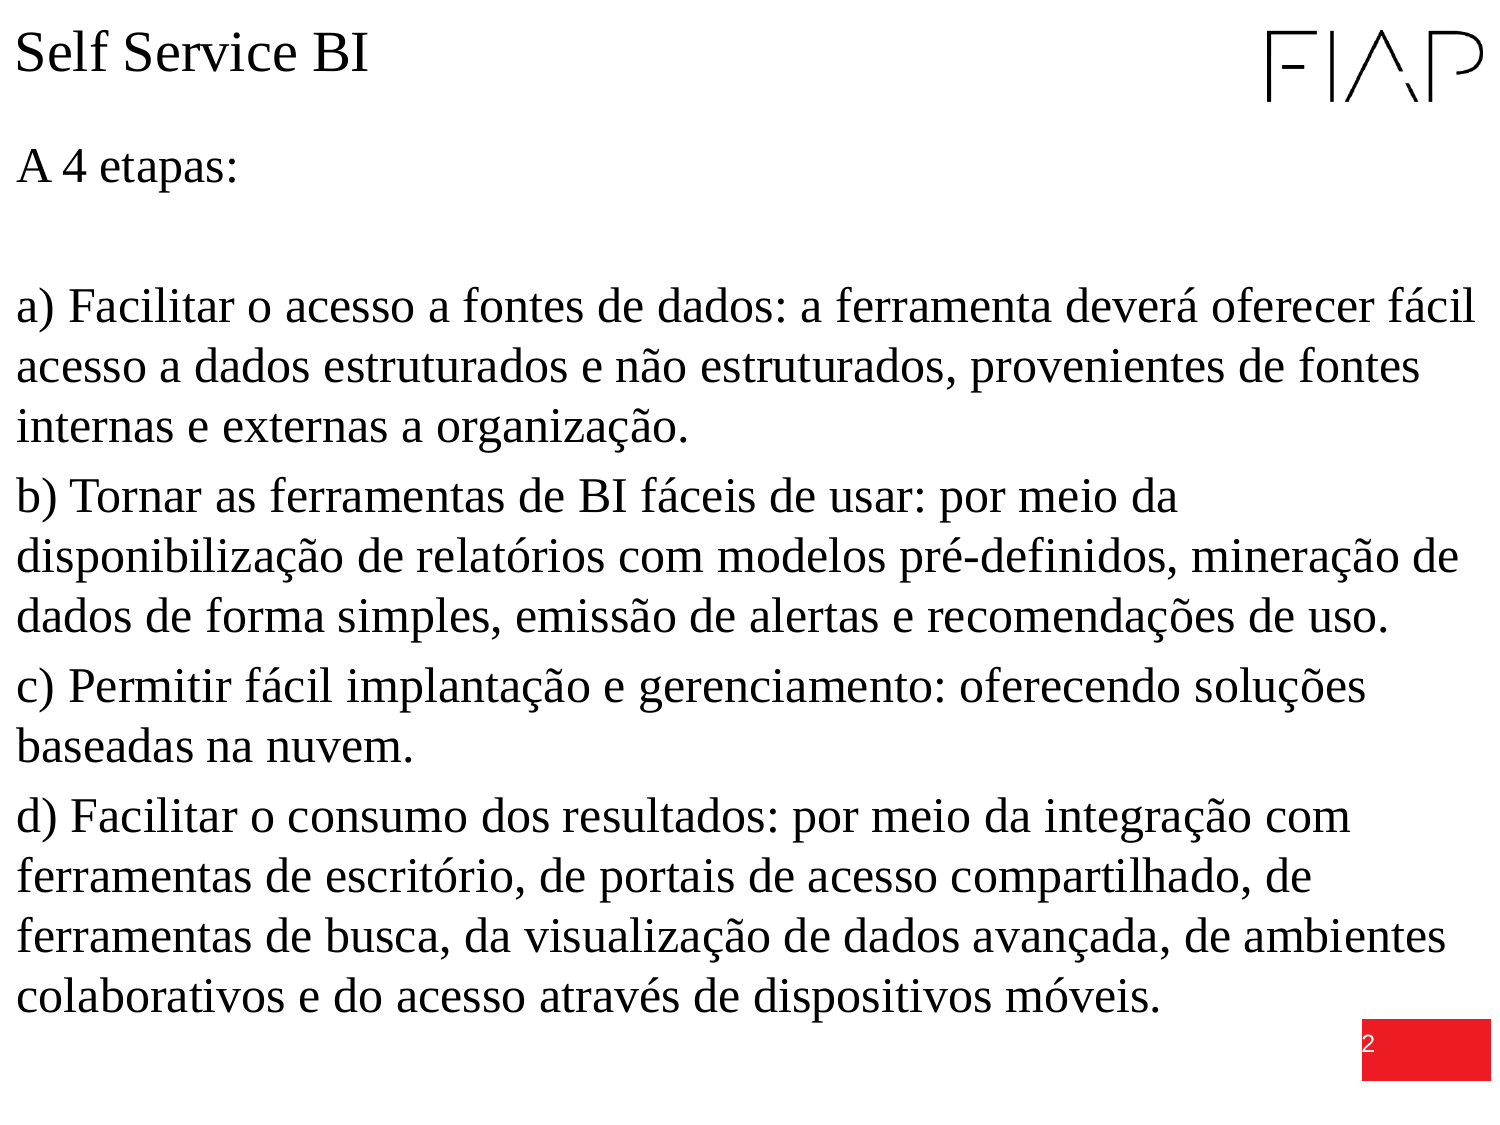

Self Service BI
A 4 etapas:

a) Facilitar o acesso a fontes de dados: a ferramenta deverá oferecer fácil acesso a dados estruturados e não estruturados, provenientes de fontes internas e externas a organização.
b) Tornar as ferramentas de BI fáceis de usar: por meio da disponibilização de relatórios com modelos pré-definidos, mineração de dados de forma simples, emissão de alertas e recomendações de uso.
c) Permitir fácil implantação e gerenciamento: oferecendo soluções baseadas na nuvem.
d) Facilitar o consumo dos resultados: por meio da integração com ferramentas de escritório, de portais de acesso compartilhado, de ferramentas de busca, da visualização de dados avançada, de ambientes colaborativos e do acesso através de dispositivos móveis.